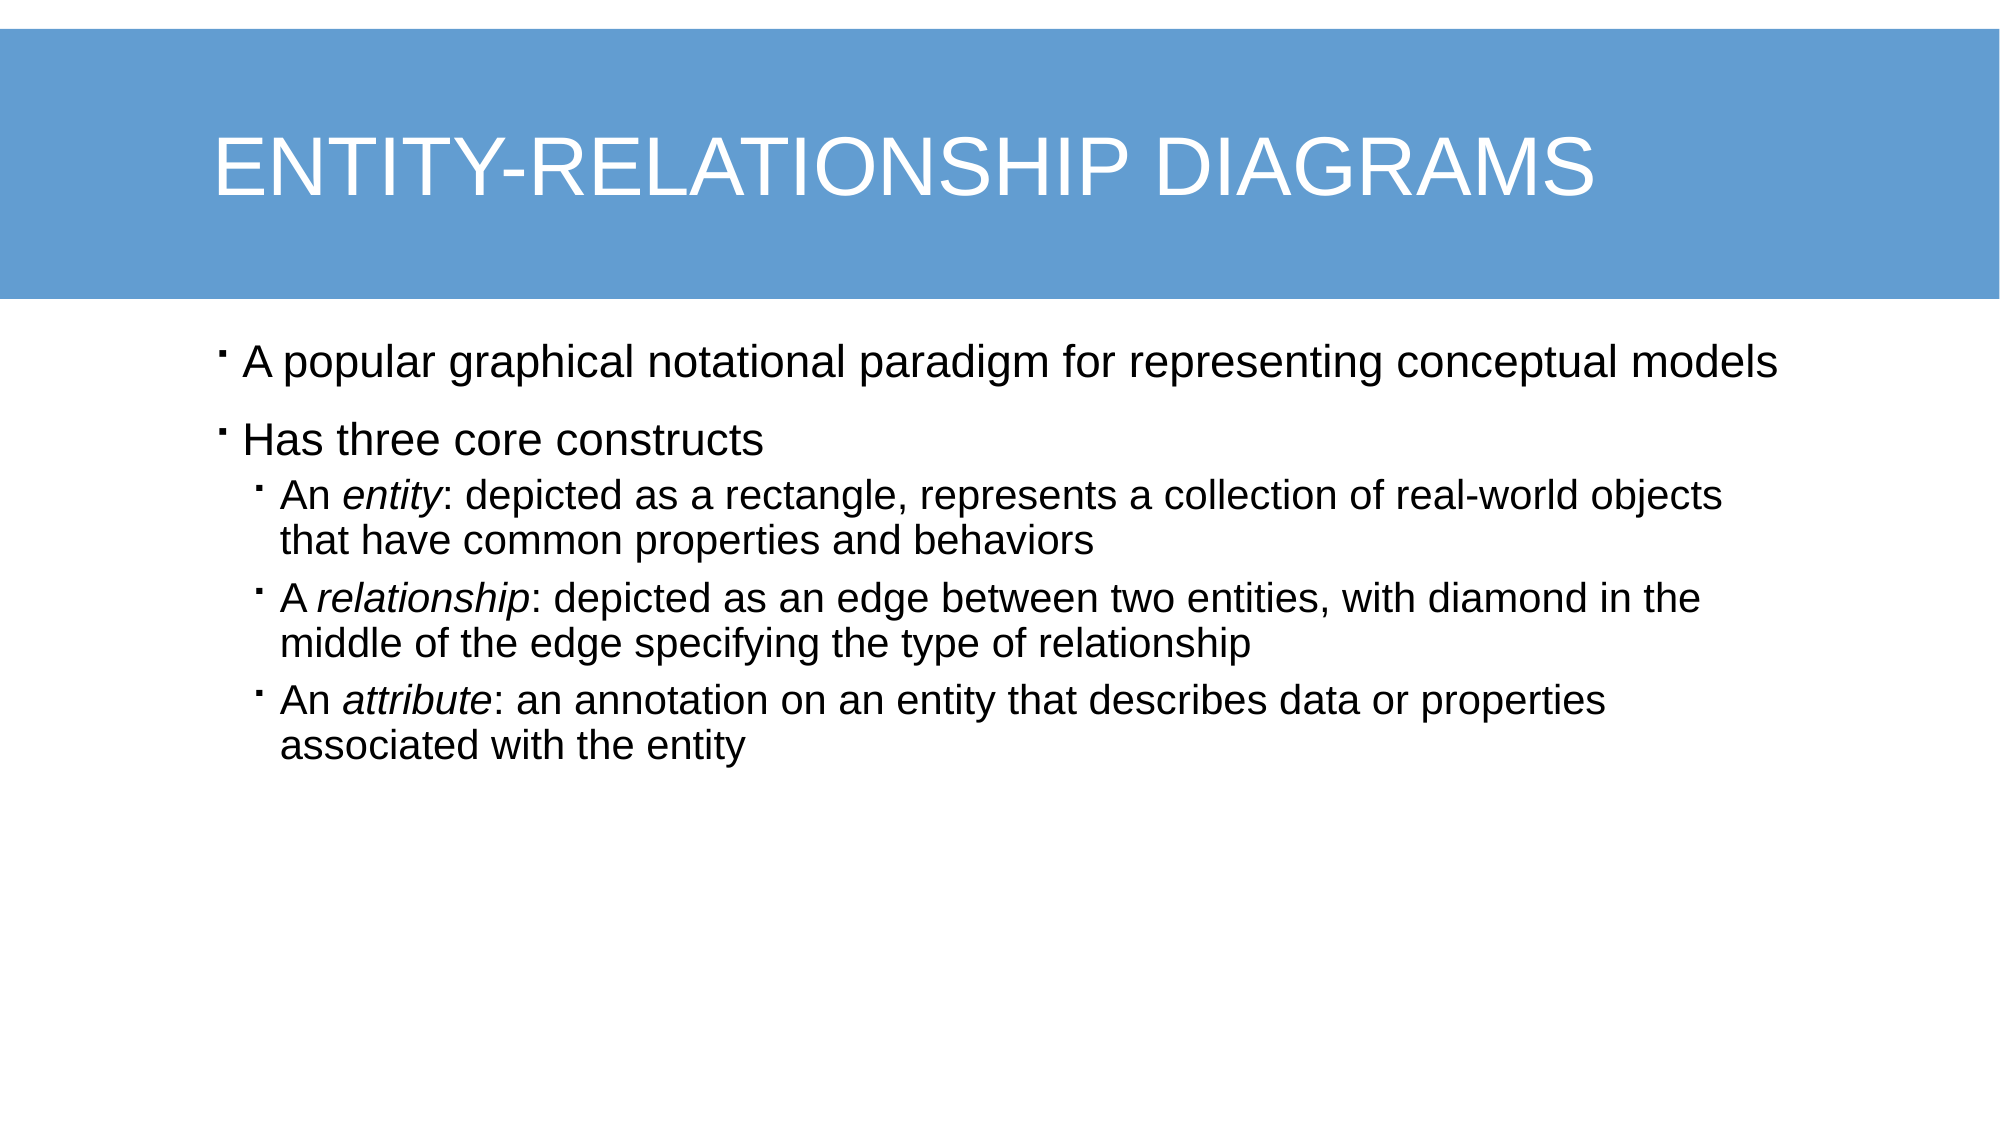

# Entity-Relationship Diagrams
A popular graphical notational paradigm for representing conceptual models
Has three core constructs
An entity: depicted as a rectangle, represents a collection of real-world objects that have common properties and behaviors
A relationship: depicted as an edge between two entities, with diamond in the middle of the edge specifying the type of relationship
An attribute: an annotation on an entity that describes data or properties associated with the entity